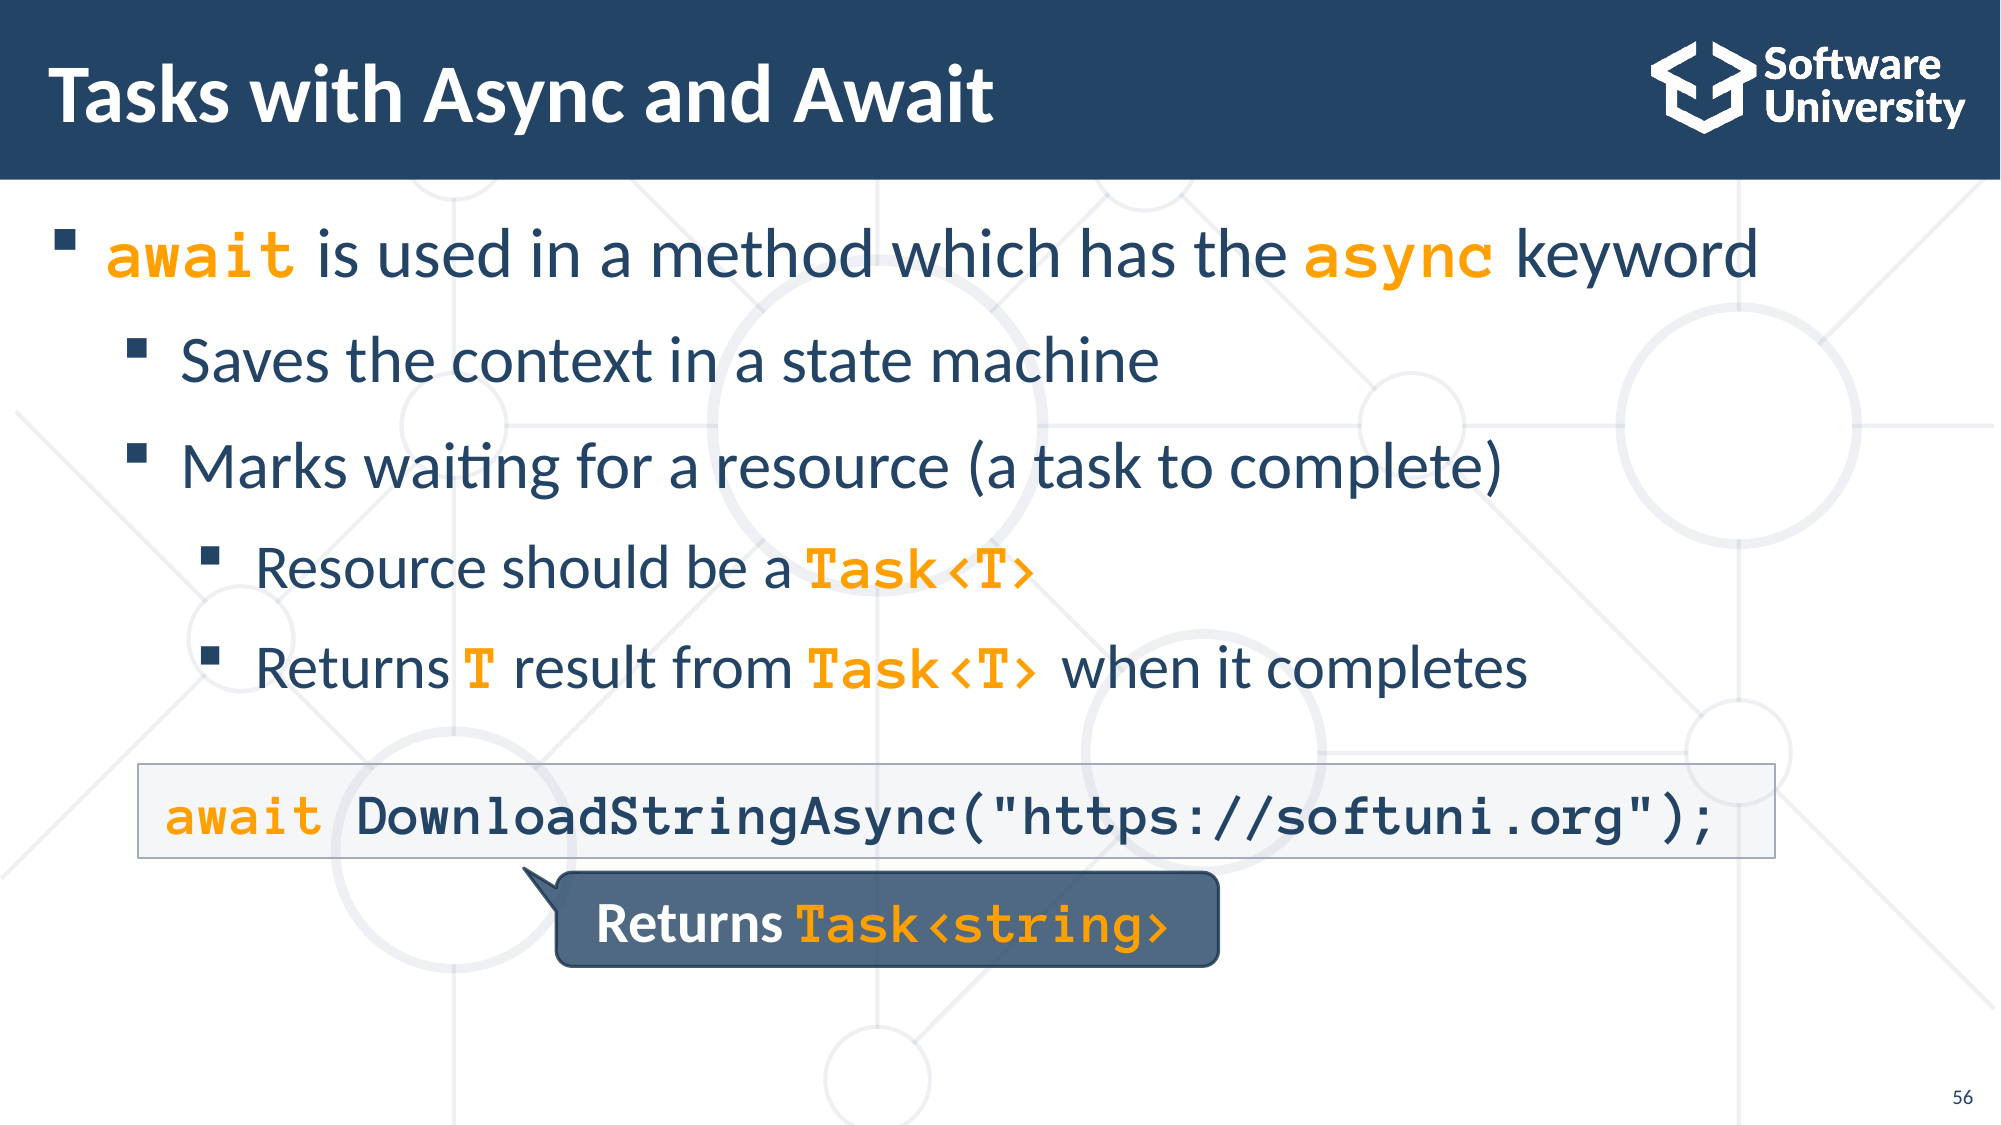

# Tasks with Async and Await
await is used in a method which has the async keyword
Saves the context in a state machine
Marks waiting for a resource (a task to complete)
Resource should be a Task<T>
Returns T result from Task<T> when it completes

await DownloadStringAsync("https://softuni.org");
Returns Task<string>
56